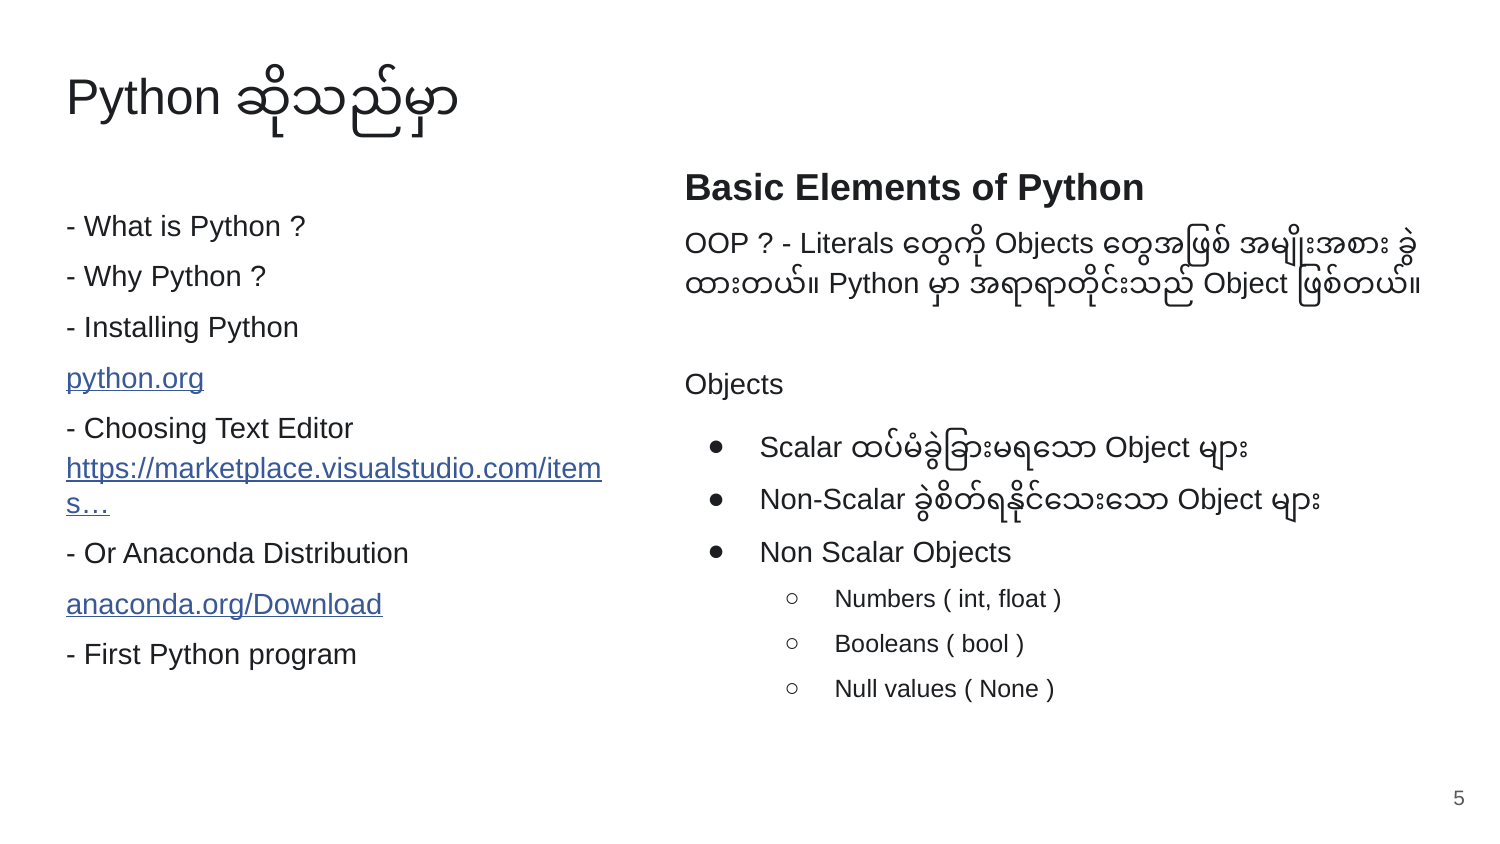

# Python ဆိုသည်မှာ

- What is Python ?
- Why Python ?
- Installing Python
python.org
- Choosing Text Editor https://marketplace.visualstudio.com/items…
- Or Anaconda Distribution
anaconda.org/Download
- First Python program

Basic Elements of Python
OOP ? - Literals ​တွေကို Objects ​တွေအဖြစ် အမျိုးအစား ခွဲထားတယ်။ Python မှာ အရာရာတိုင်းသည် Object ဖြစ်တယ်။

Objects
Scalar ထပ်မံခွဲခြားမရ​သော Object များ
Non-Scalar ခွဲစိတ်ရနိုင်​သေး​​သော Object များ
Non Scalar Objects
Numbers ( int, float )
Booleans ( bool )
Null values ( None )

5